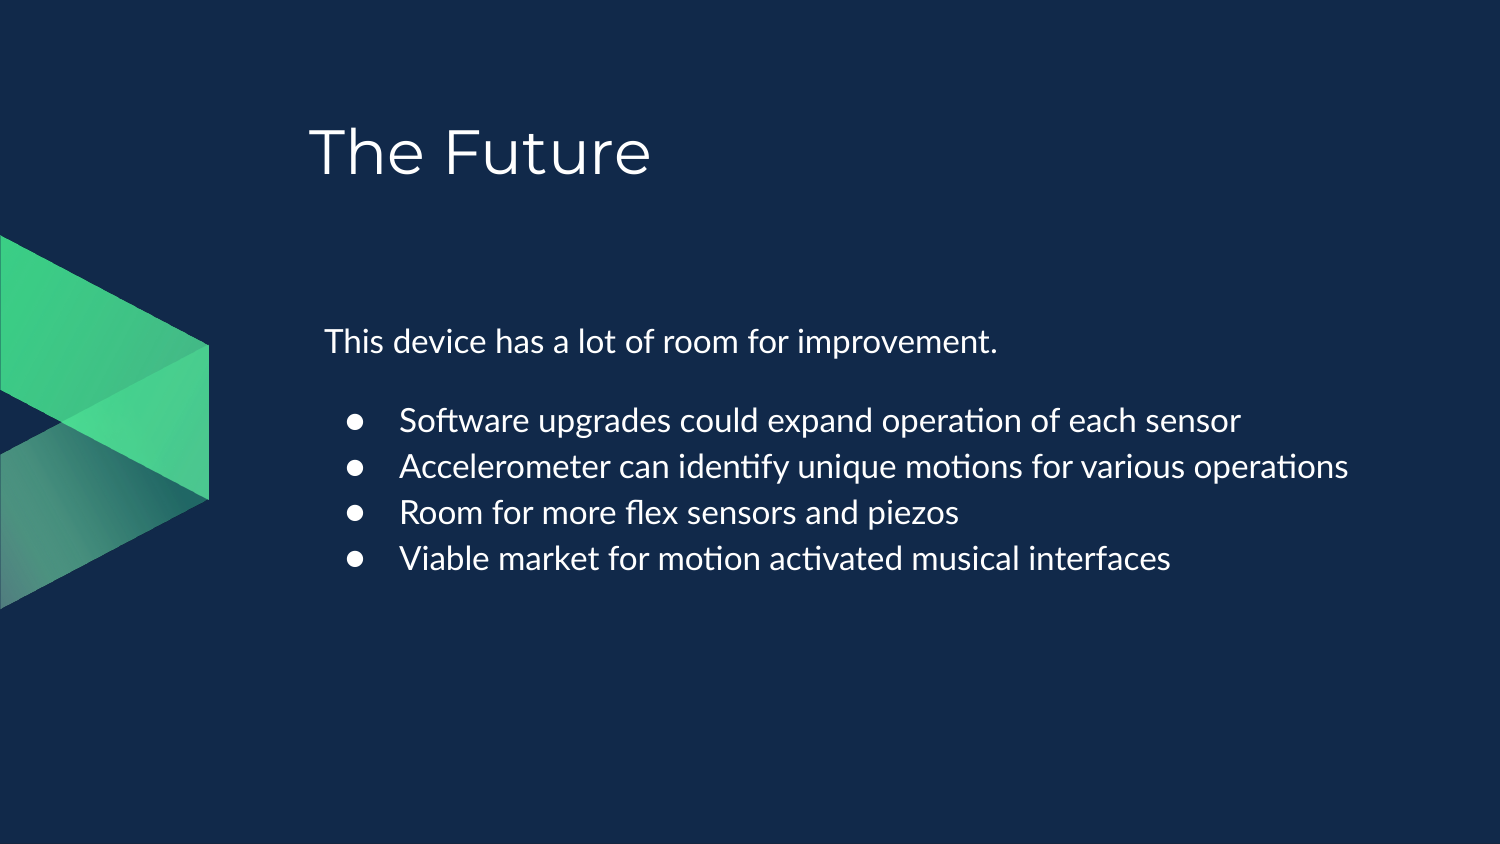

# The Future
This device has a lot of room for improvement.
Software upgrades could expand operation of each sensor
Accelerometer can identify unique motions for various operations
Room for more flex sensors and piezos
Viable market for motion activated musical interfaces